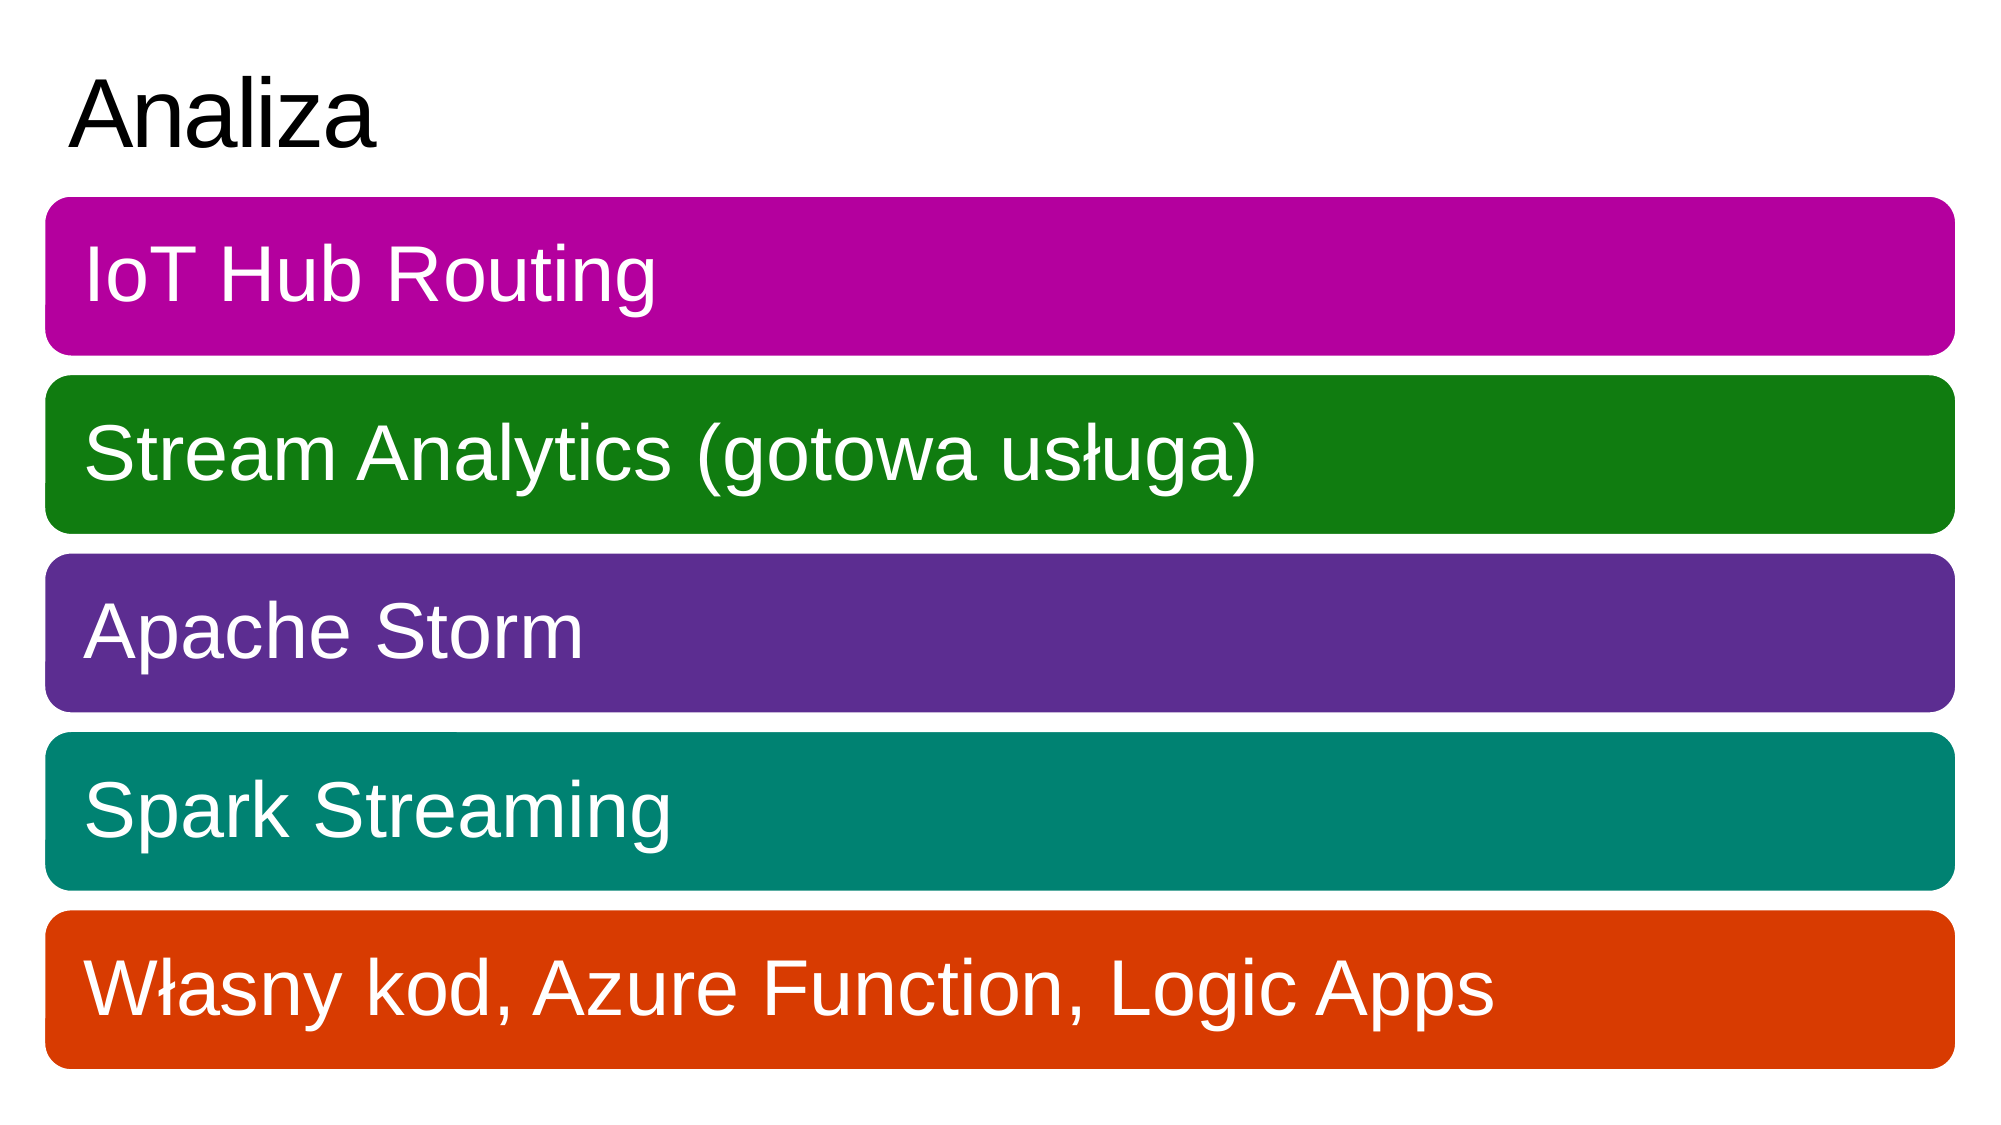

# Analiza
IoT Hub Routing
Stream Analytics (gotowa usługa)
Apache Storm
Spark Streaming
Własny kod, Azure Function, Logic Apps